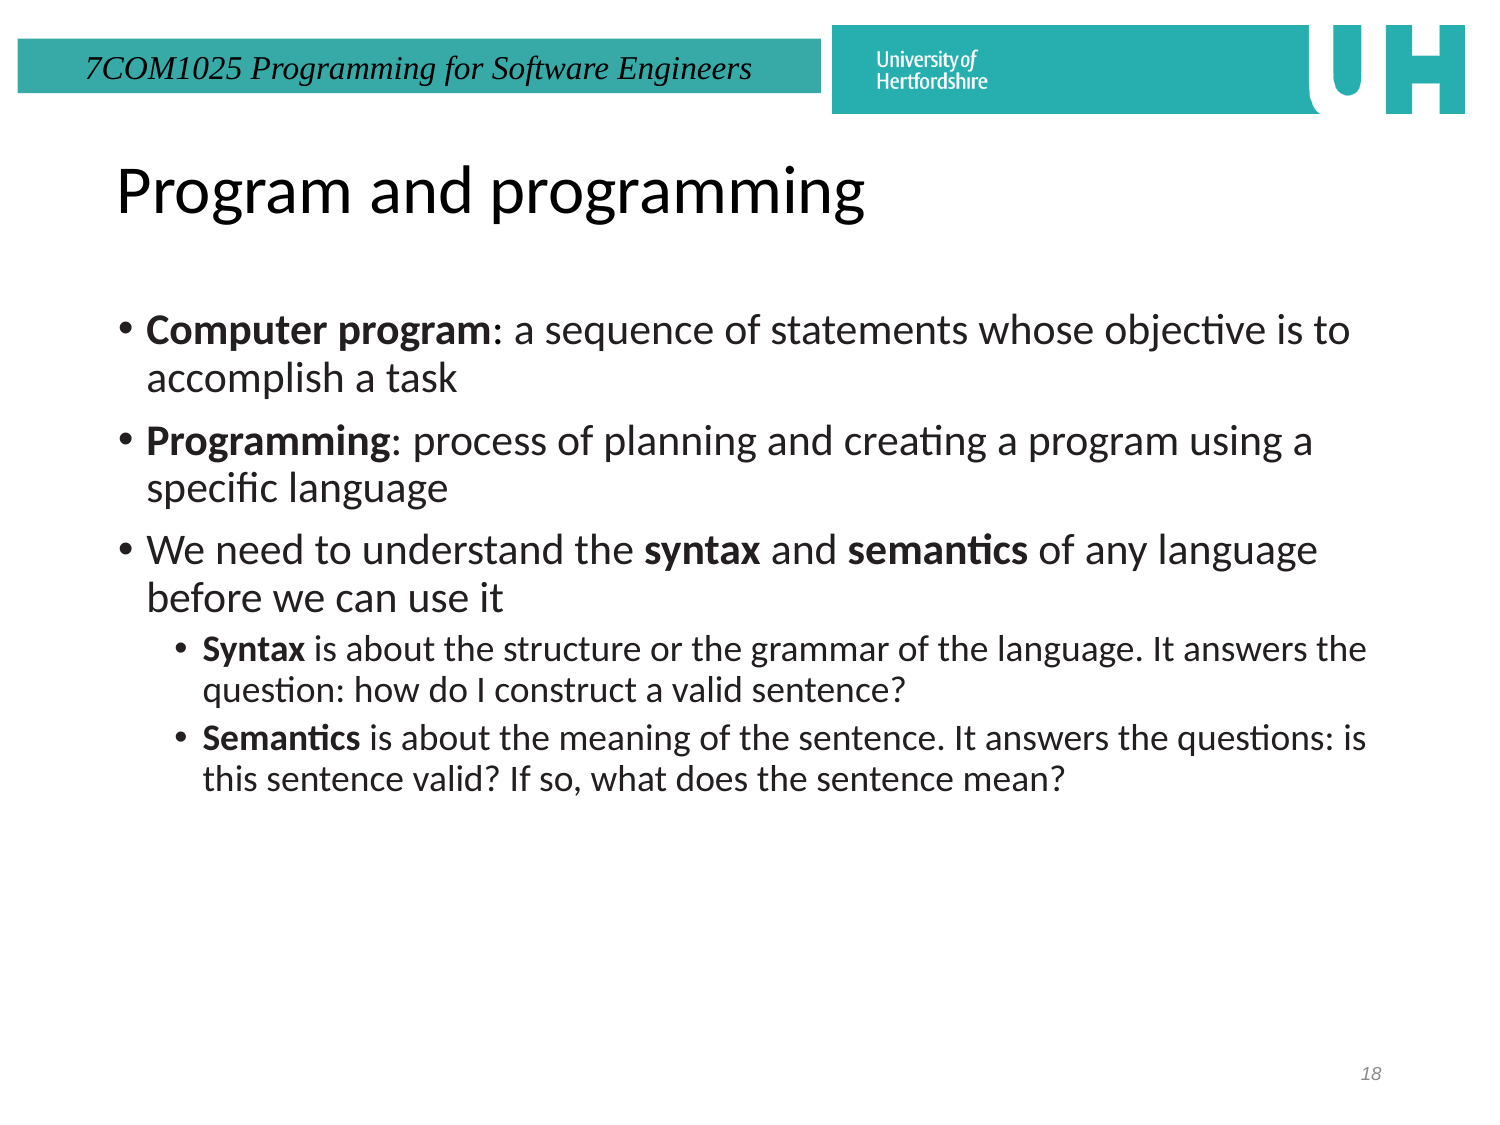

# Program and programming
Computer program: a sequence of statements whose objective is to accomplish a task
Programming: process of planning and creating a program using a specific language
We need to understand the syntax and semantics of any language before we can use it
Syntax is about the structure or the grammar of the language. It answers the question: how do I construct a valid sentence?
Semantics is about the meaning of the sentence. It answers the questions: is this sentence valid? If so, what does the sentence mean?
18